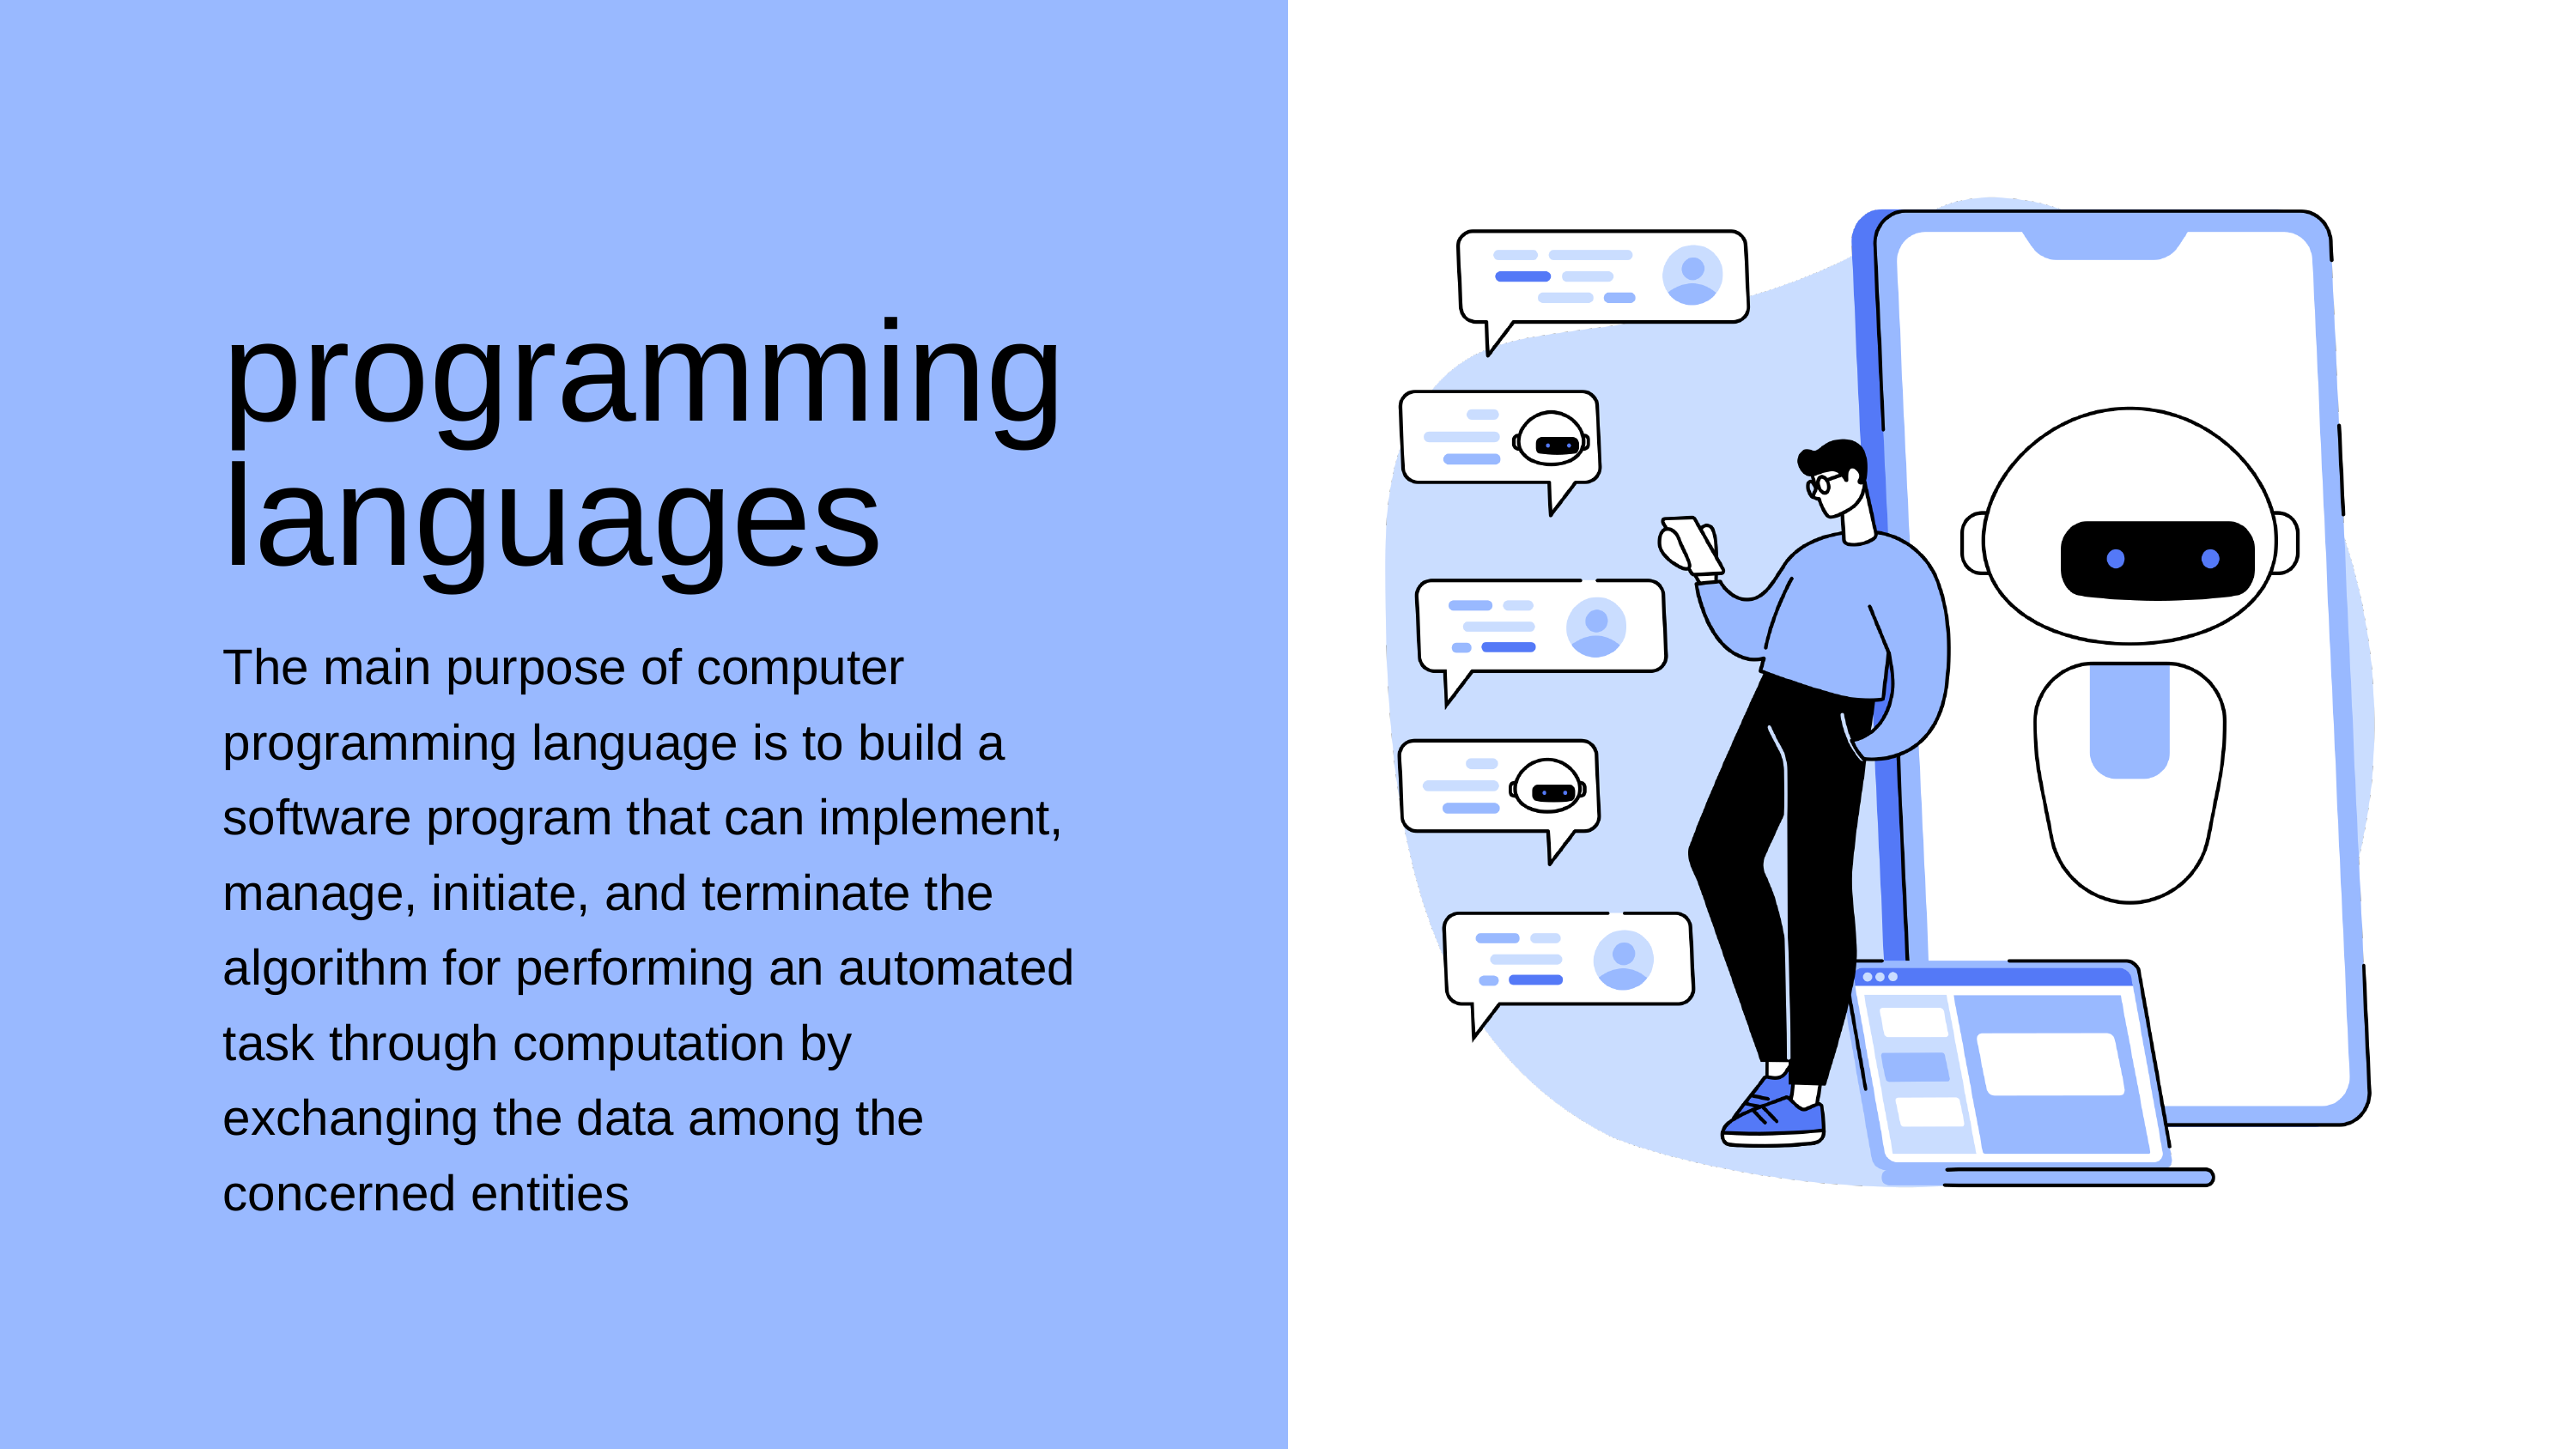

programming languages
The main purpose of computer programming language is to build a software program that can implement, manage, initiate, and terminate the algorithm for performing an automated task through computation by exchanging the data among the concerned entities